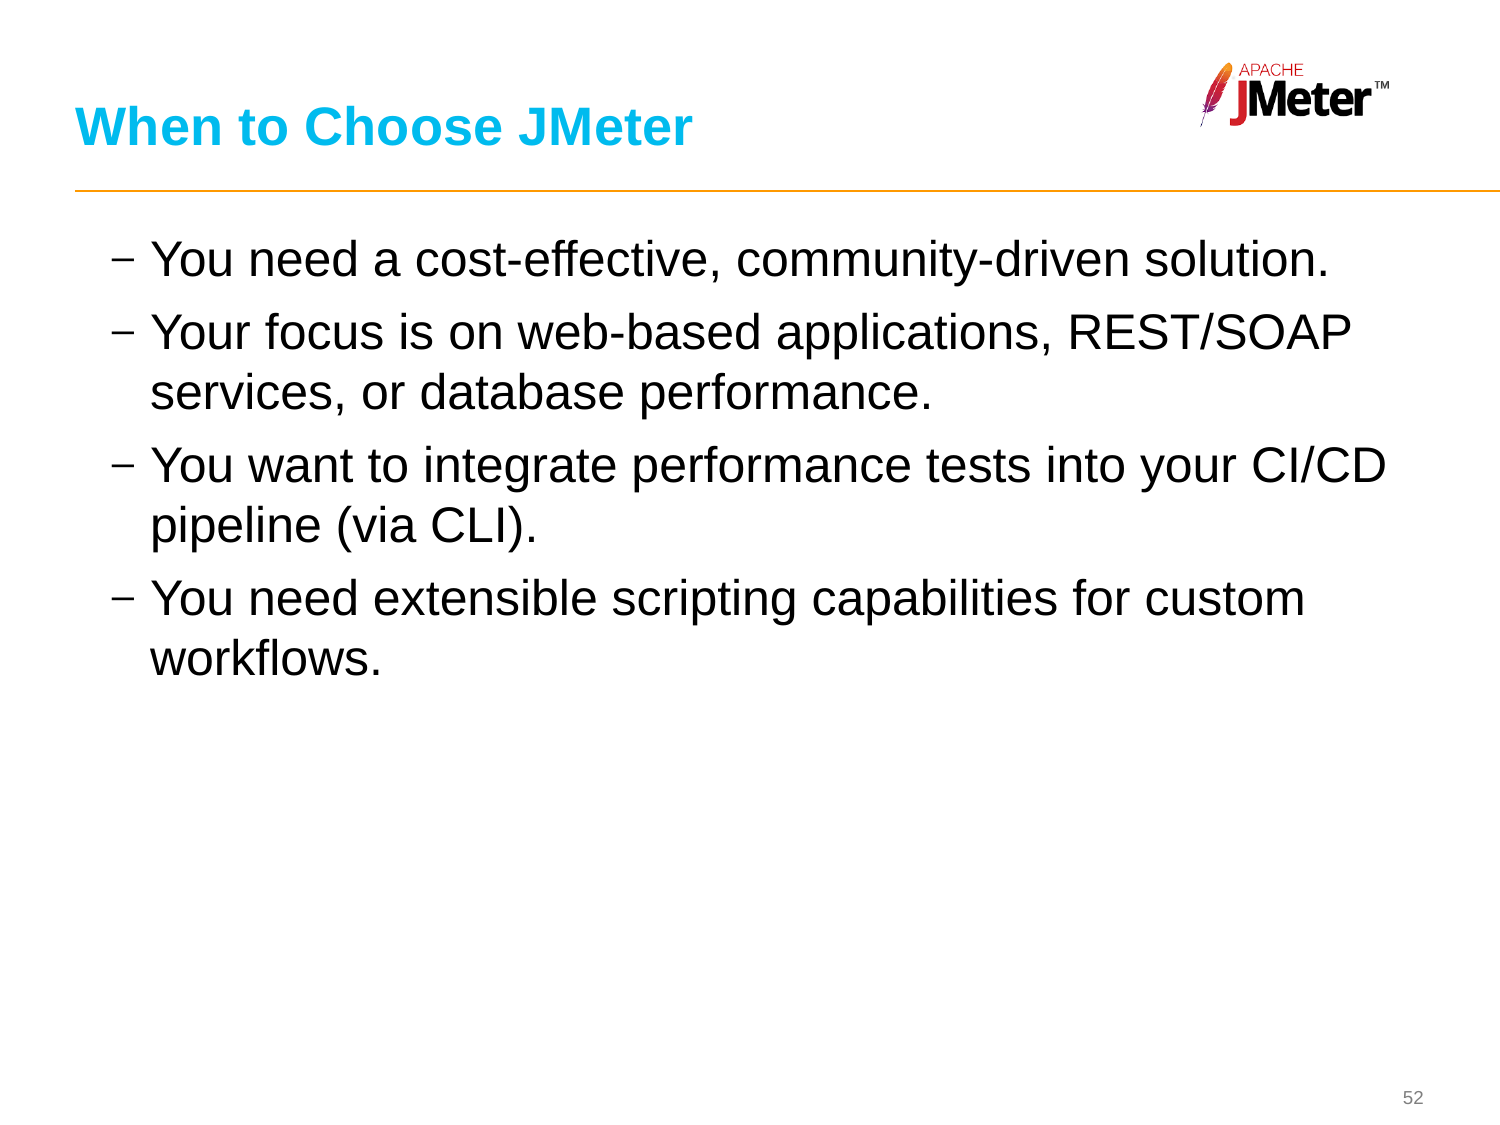

# When to Choose JMeter
You need a cost-effective, community-driven solution.
Your focus is on web-based applications, REST/SOAP services, or database performance.
You want to integrate performance tests into your CI/CD pipeline (via CLI).
You need extensible scripting capabilities for custom workflows.